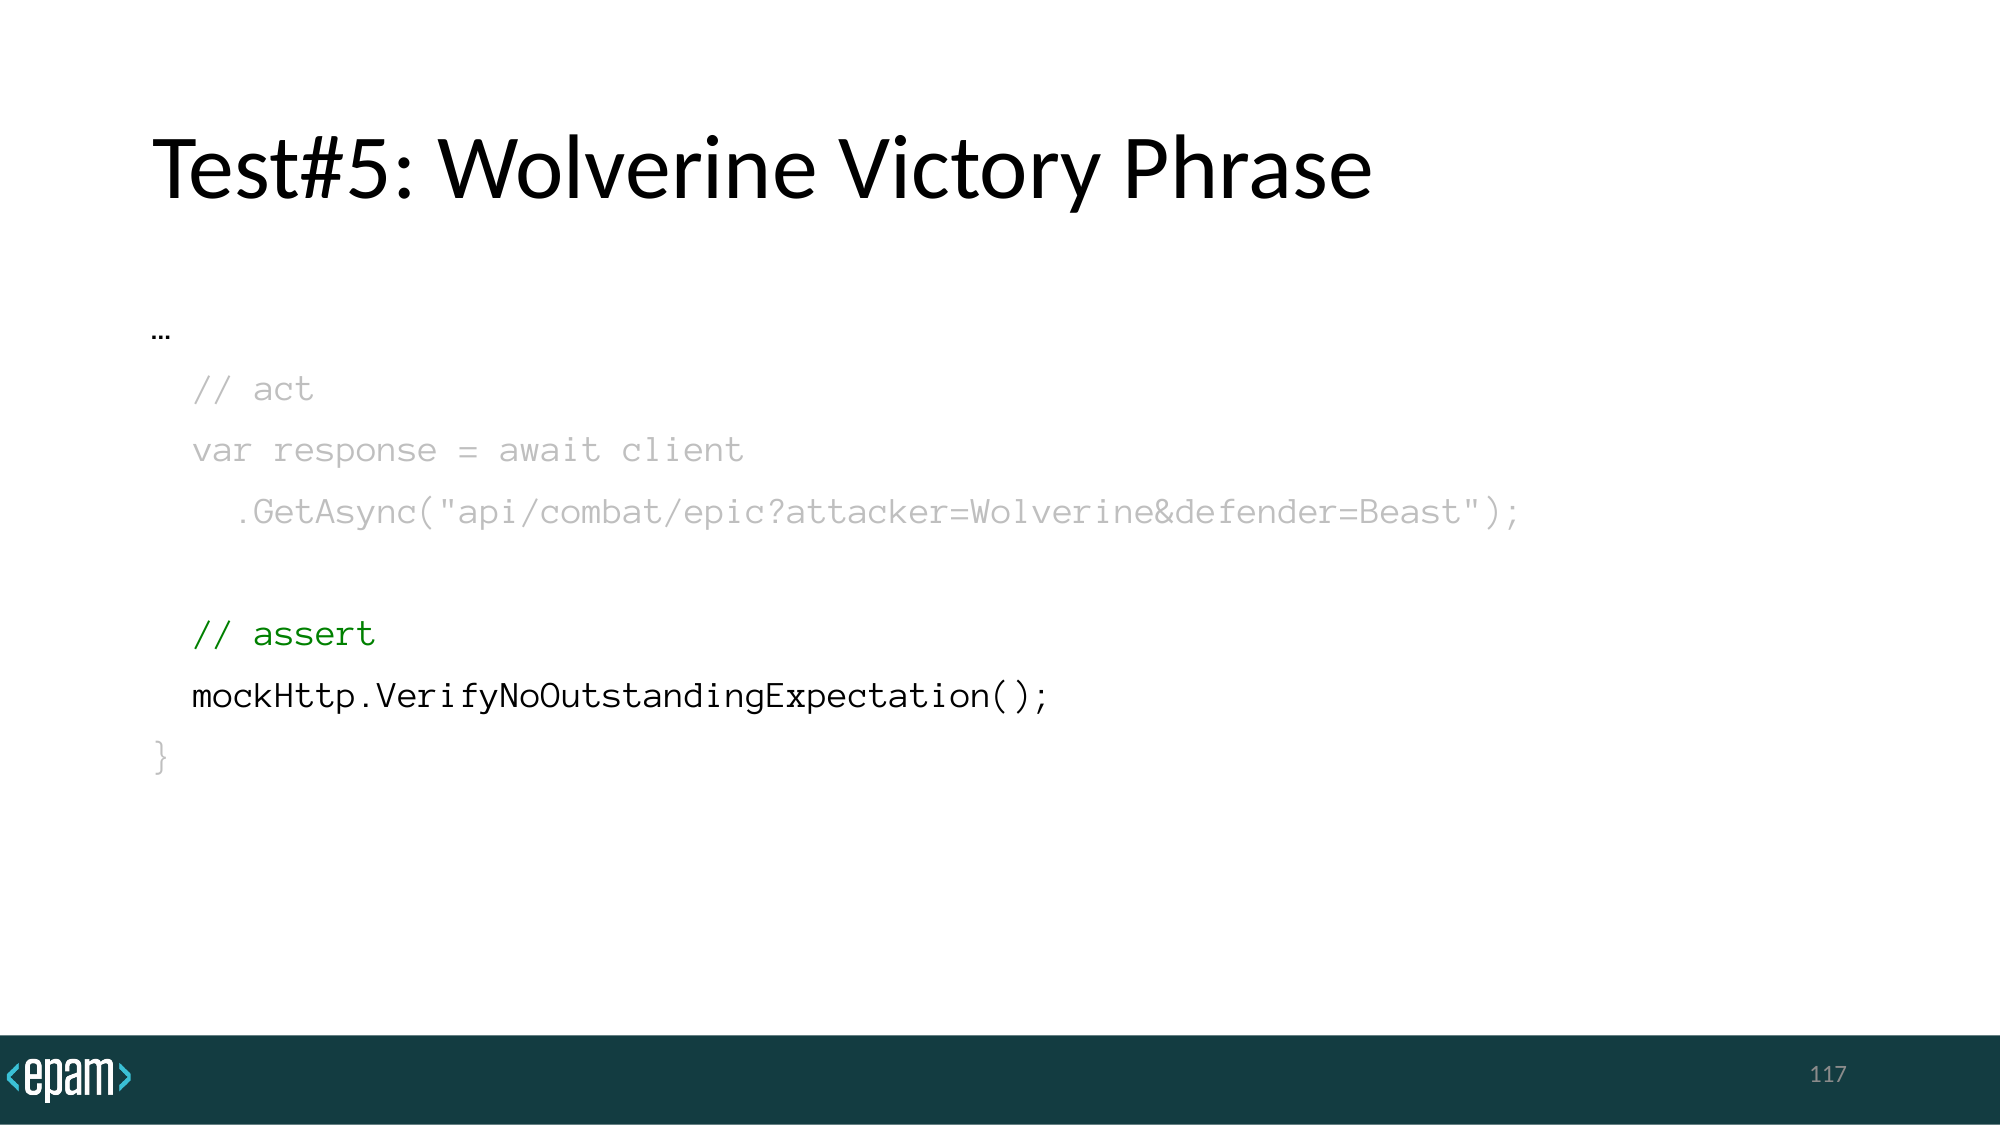

# Test#5: Wolverine Victory Phrase
…
  // act
  var response = await client
    .GetAsync("api/combat/epic?attacker=Wolverine&defender=Beast");

  // assert
  mockHttp.VerifyNoOutstandingExpectation();
}
117